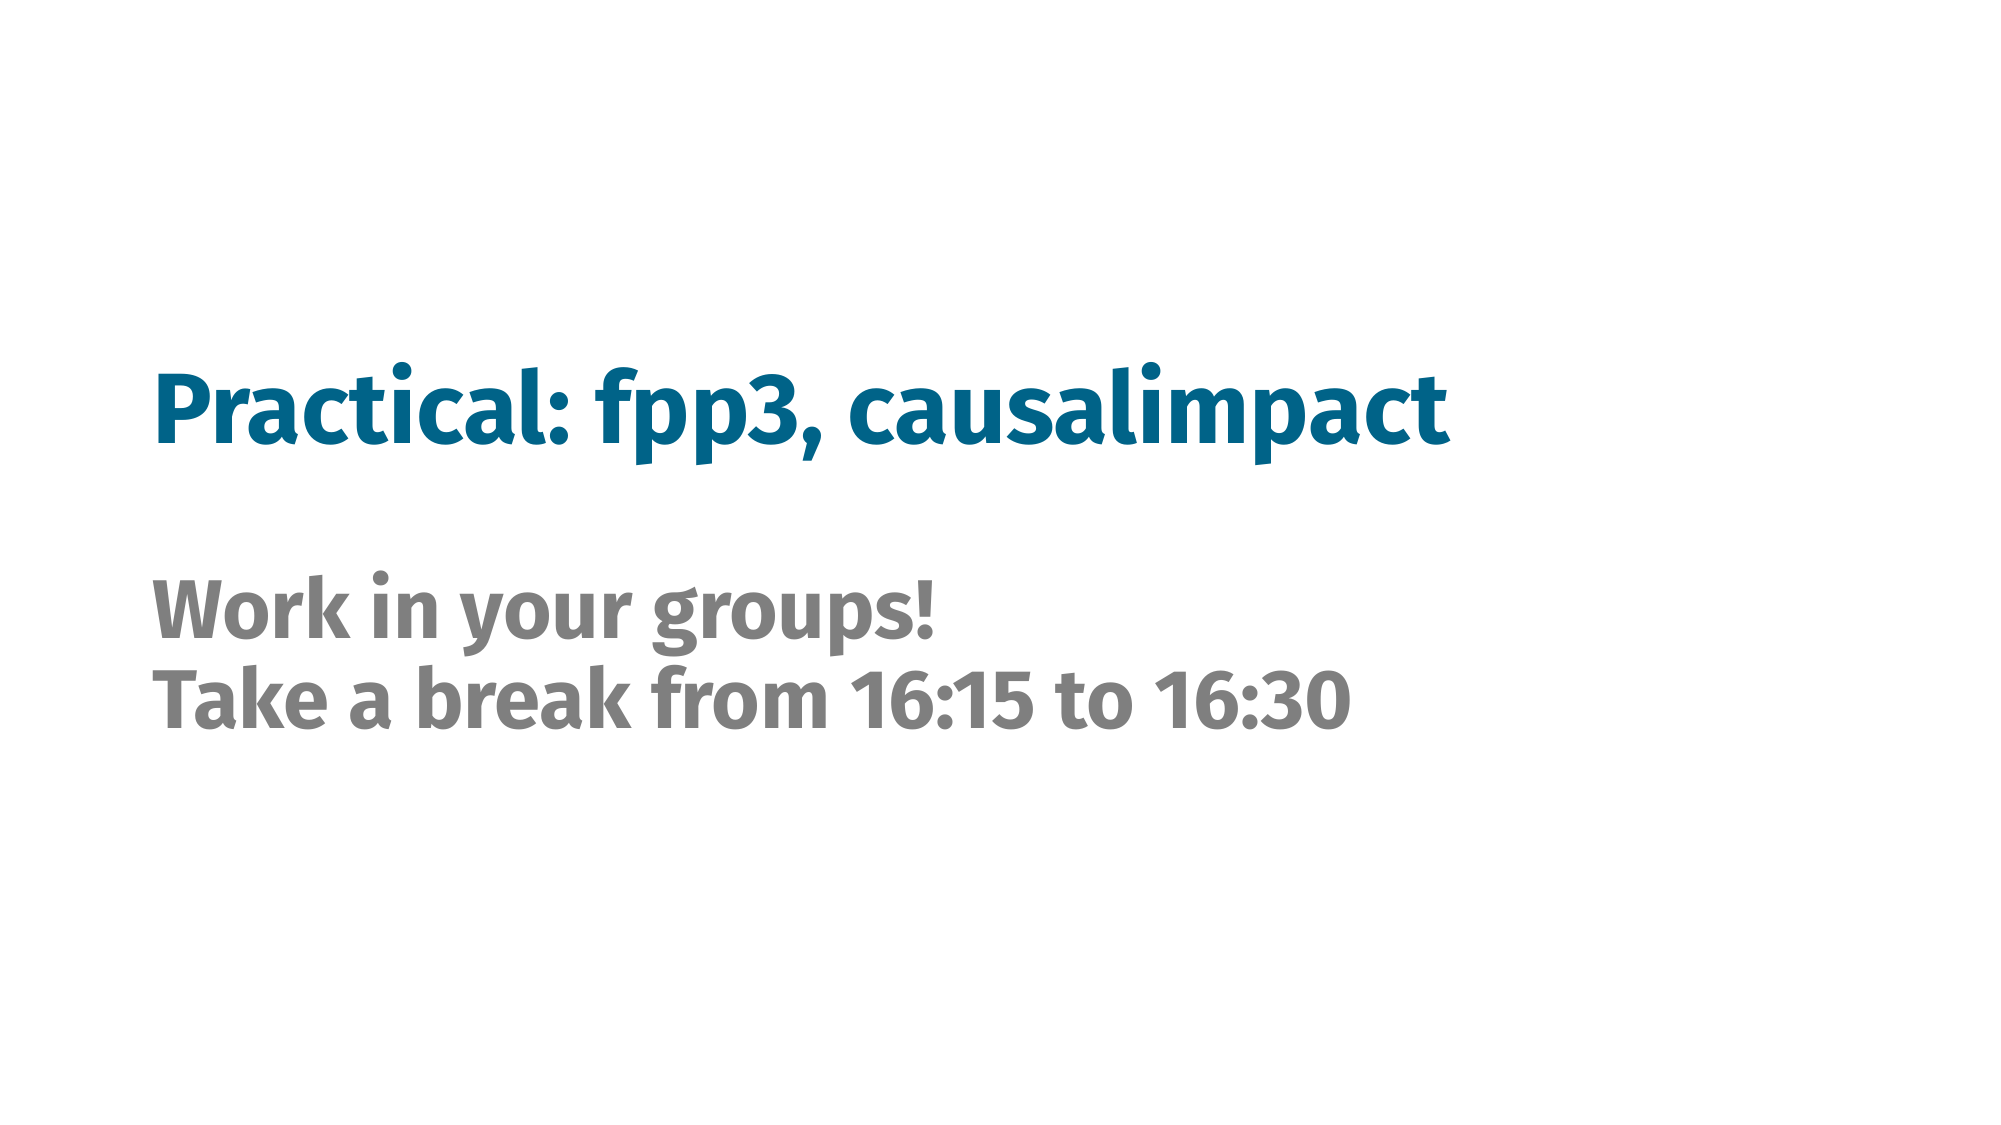

# Practical: fpp3, causalimpact
Work in your groups!
Take a break from 16:15 to 16:30